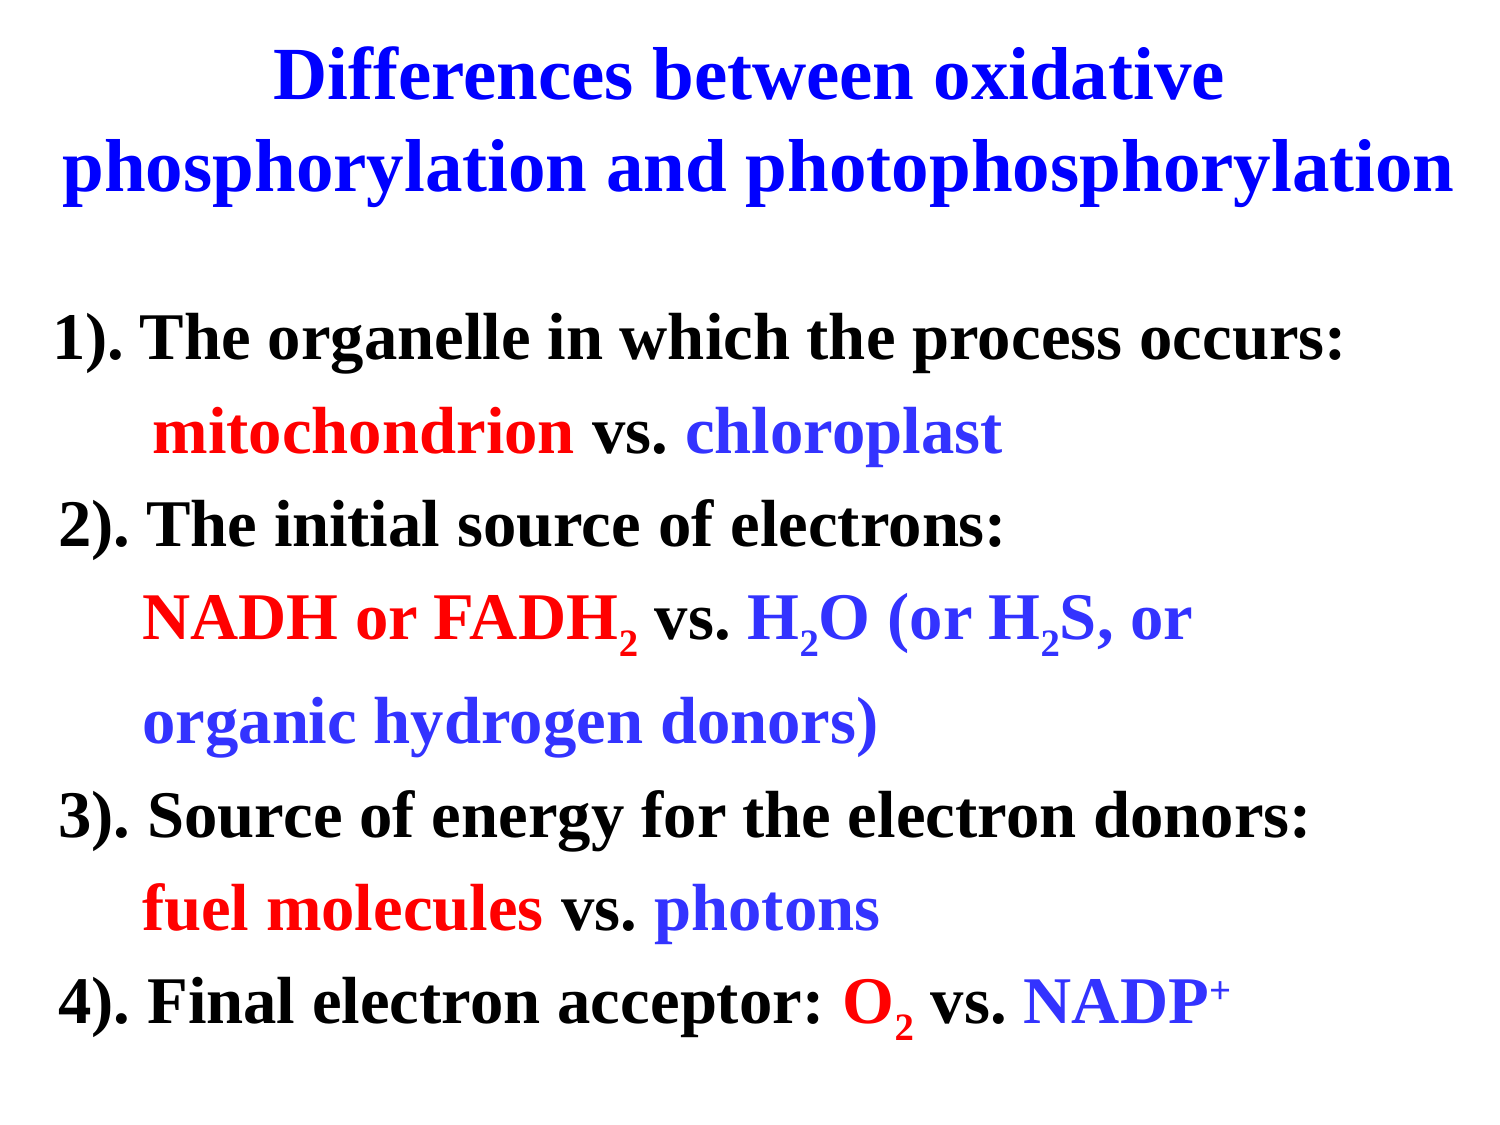

Differences between oxidative
phosphorylation and photophosphorylation

  1). The organelle in which the process occurs:
        mitochondrion vs. chloroplast
  2). The initial source of electrons:
       NADH or FADH2 vs. H2O (or H2S, or
       organic hydrogen donors)
  3). Source of energy for the electron donors:
       fuel molecules vs. photons
  4). Final electron acceptor: O2 vs. NADP+